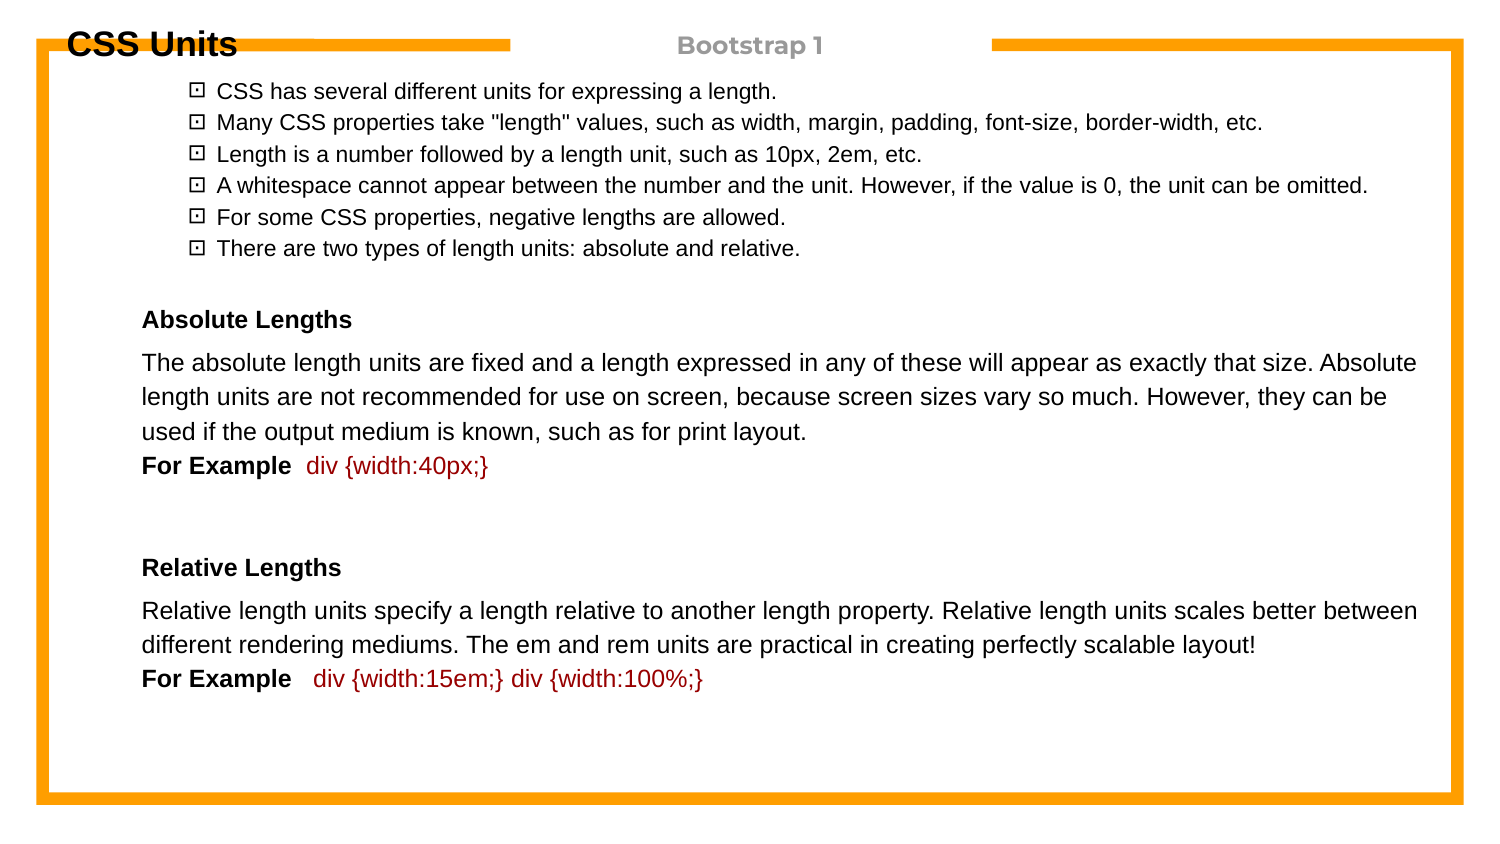

CSS Units
CSS has several different units for expressing a length.
Many CSS properties take "length" values, such as width, margin, padding, font-size, border-width, etc.
Length is a number followed by a length unit, such as 10px, 2em, etc.
A whitespace cannot appear between the number and the unit. However, if the value is 0, the unit can be omitted.
For some CSS properties, negative lengths are allowed.
There are two types of length units: absolute and relative.
Absolute Lengths
The absolute length units are fixed and a length expressed in any of these will appear as exactly that size. Absolute length units are not recommended for use on screen, because screen sizes vary so much. However, they can be used if the output medium is known, such as for print layout.
For Example  div {width:40px;}

Relative Lengths
Relative length units specify a length relative to another length property. Relative length units scales better between different rendering mediums. The em and rem units are practical in creating perfectly scalable layout!
For Example   div {width:15em;} div {width:100%;}
# Bootstrap 1